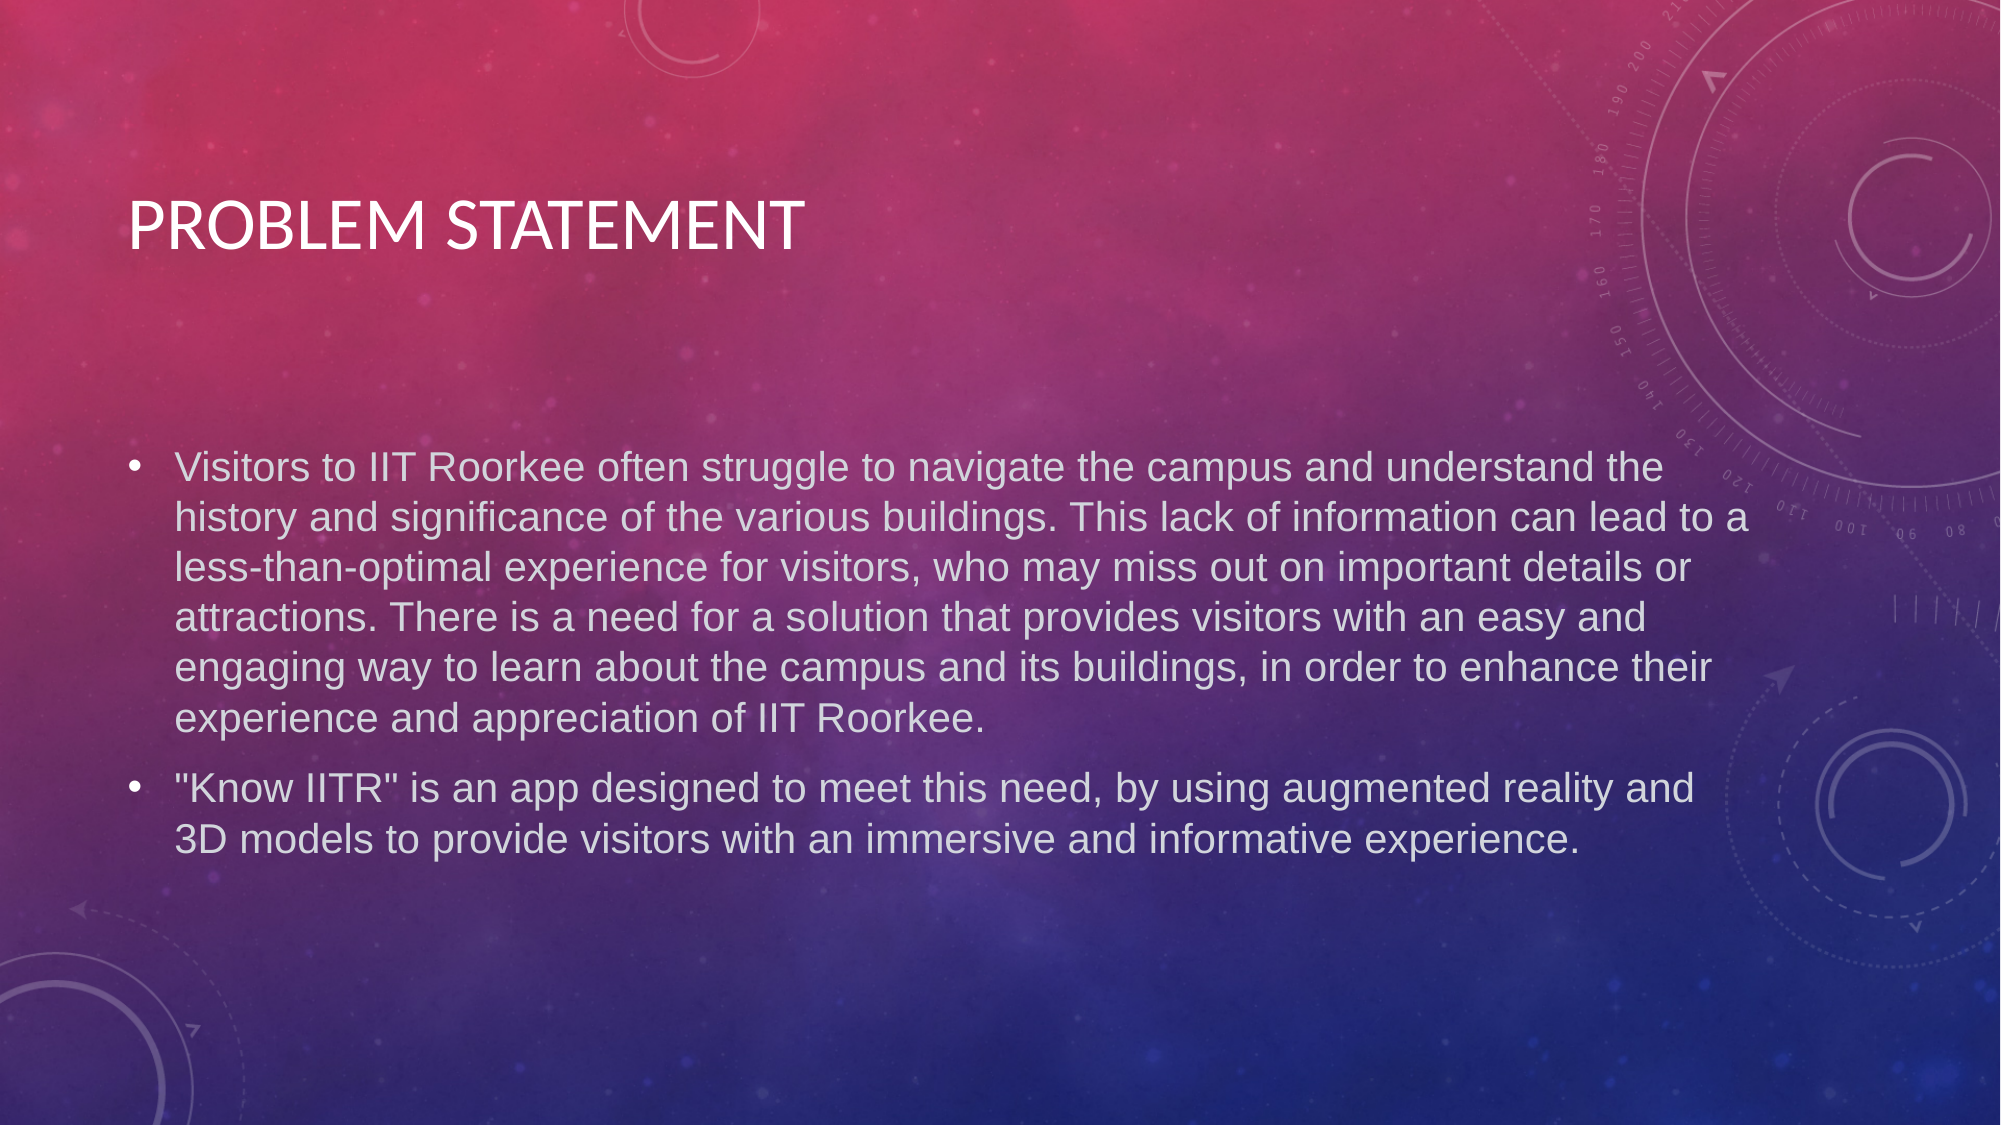

# Problem statement
Visitors to IIT Roorkee often struggle to navigate the campus and understand the history and significance of the various buildings. This lack of information can lead to a less-than-optimal experience for visitors, who may miss out on important details or attractions. There is a need for a solution that provides visitors with an easy and engaging way to learn about the campus and its buildings, in order to enhance their experience and appreciation of IIT Roorkee.
"Know IITR" is an app designed to meet this need, by using augmented reality and 3D models to provide visitors with an immersive and informative experience.